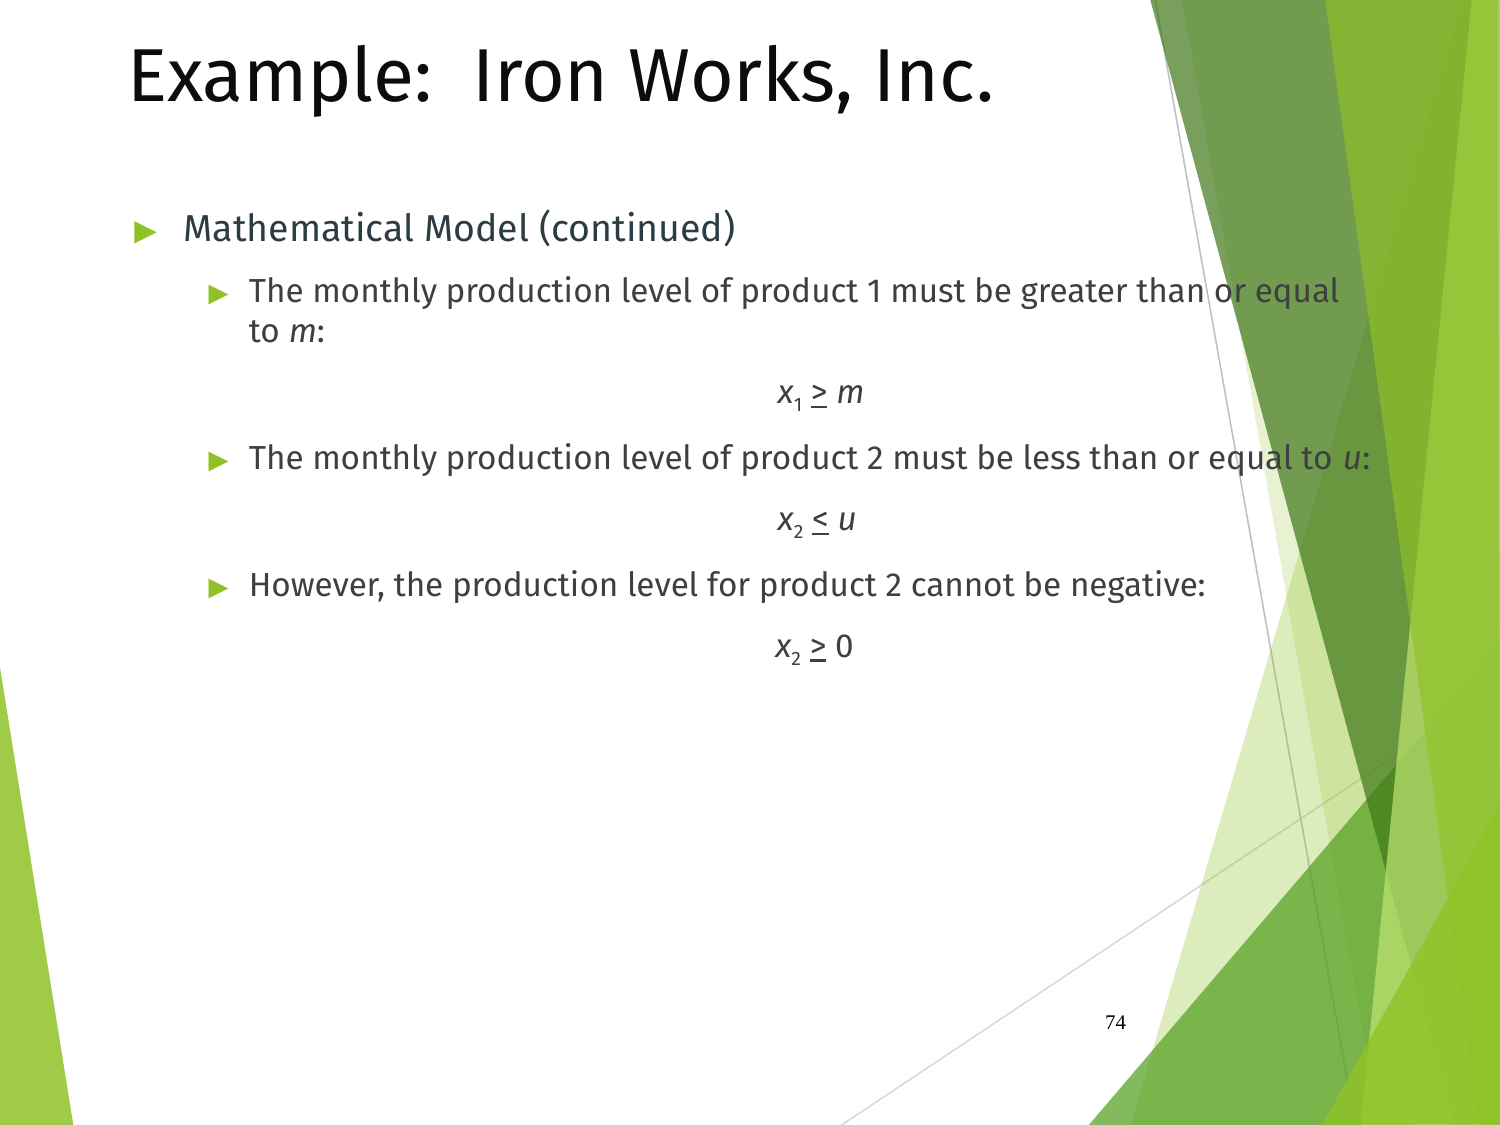

# Example:  Iron Works, Inc.
Mathematical Model (continued)
The monthly production level of product 1 must be greater than or equal to m:
				         x1 > m
The monthly production level of product 2 must be less than or equal to u:
				         x2 < u
However, the production level for product 2 cannot be negative:
				         x2 > 0
74